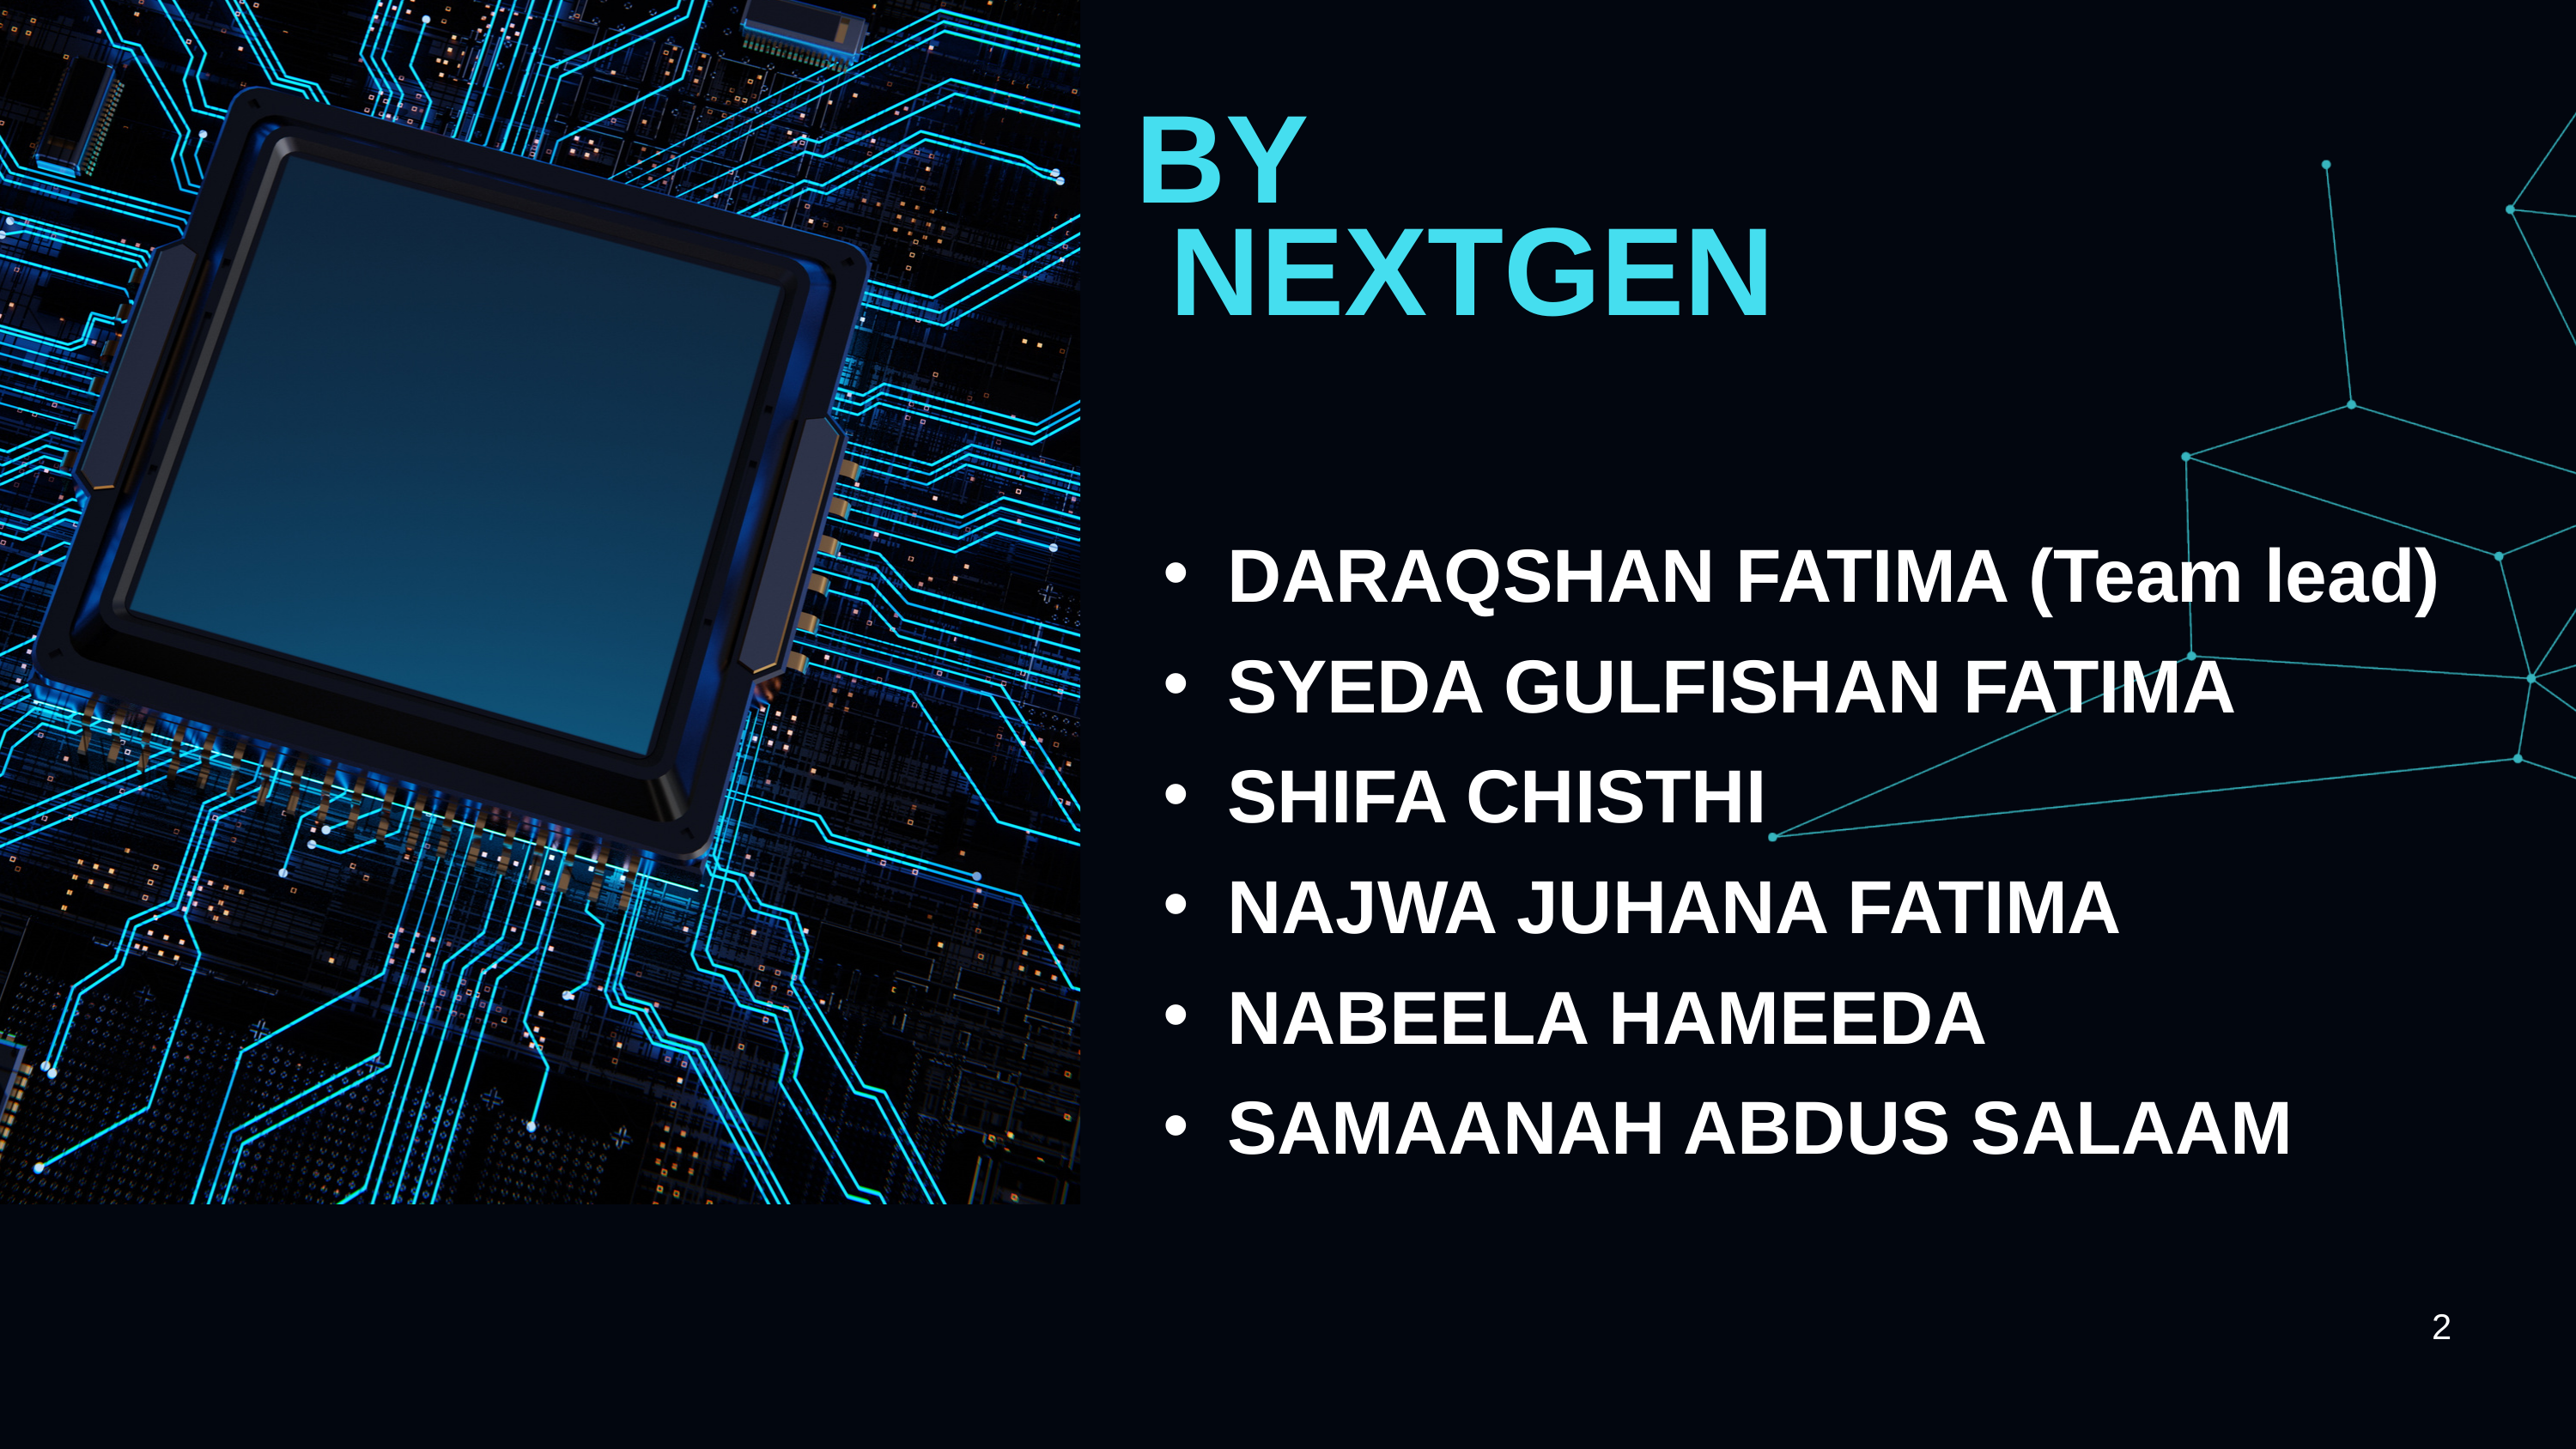

BY
 NEXTGEN
DARAQSHAN FATIMA (Team lead)
SYEDA GULFISHAN FATIMA
SHIFA CHISTHI
NAJWA JUHANA FATIMA
NABEELA HAMEEDA
SAMAANAH ABDUS SALAAM
2